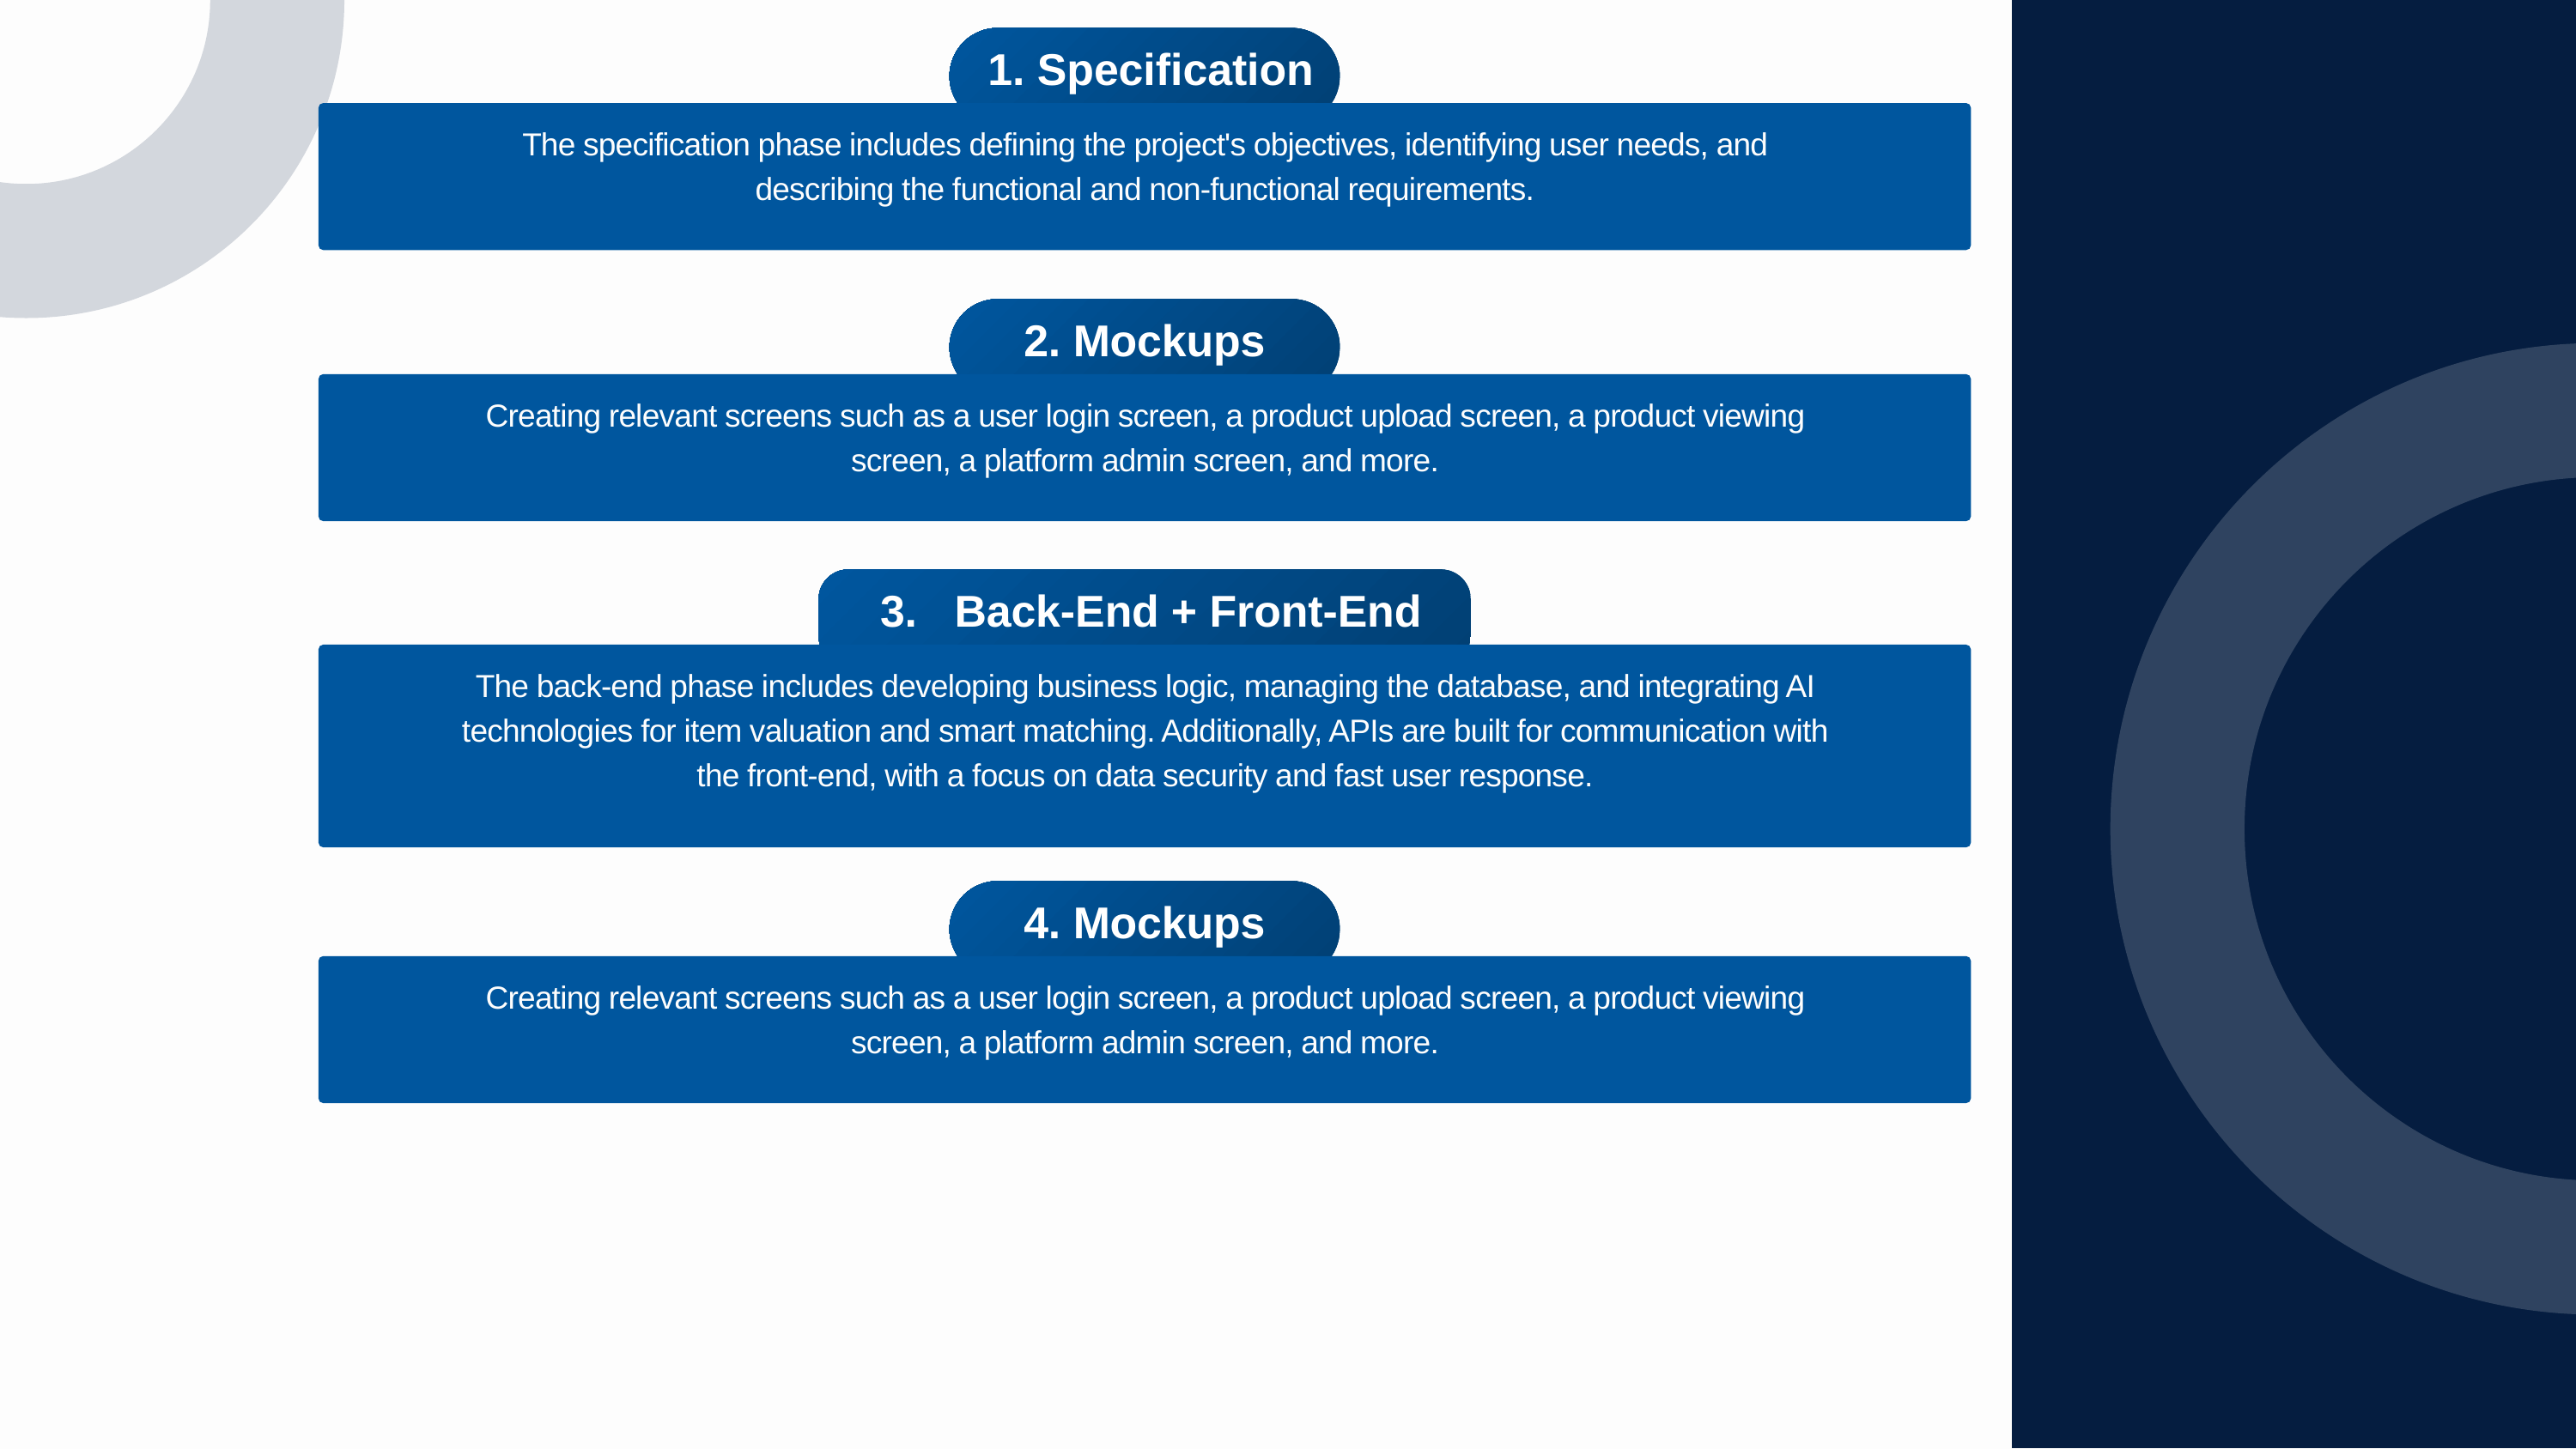

1. Specification

The specification phase includes defining the project's objectives, identifying user needs, and describing the functional and non-functional requirements.

 2. Mockups

Creating relevant screens such as a user login screen, a product upload screen, a product viewing screen, a platform admin screen, and more.

 3.   Back-End + Front-End

The back-end phase includes developing business logic, managing the database, and integrating AI technologies for item valuation and smart matching. Additionally, APIs are built for communication with the front-end, with a focus on data security and fast user response.

 4. Mockups

Creating relevant screens such as a user login screen, a product upload screen, a product viewing screen, a platform admin screen, and more.